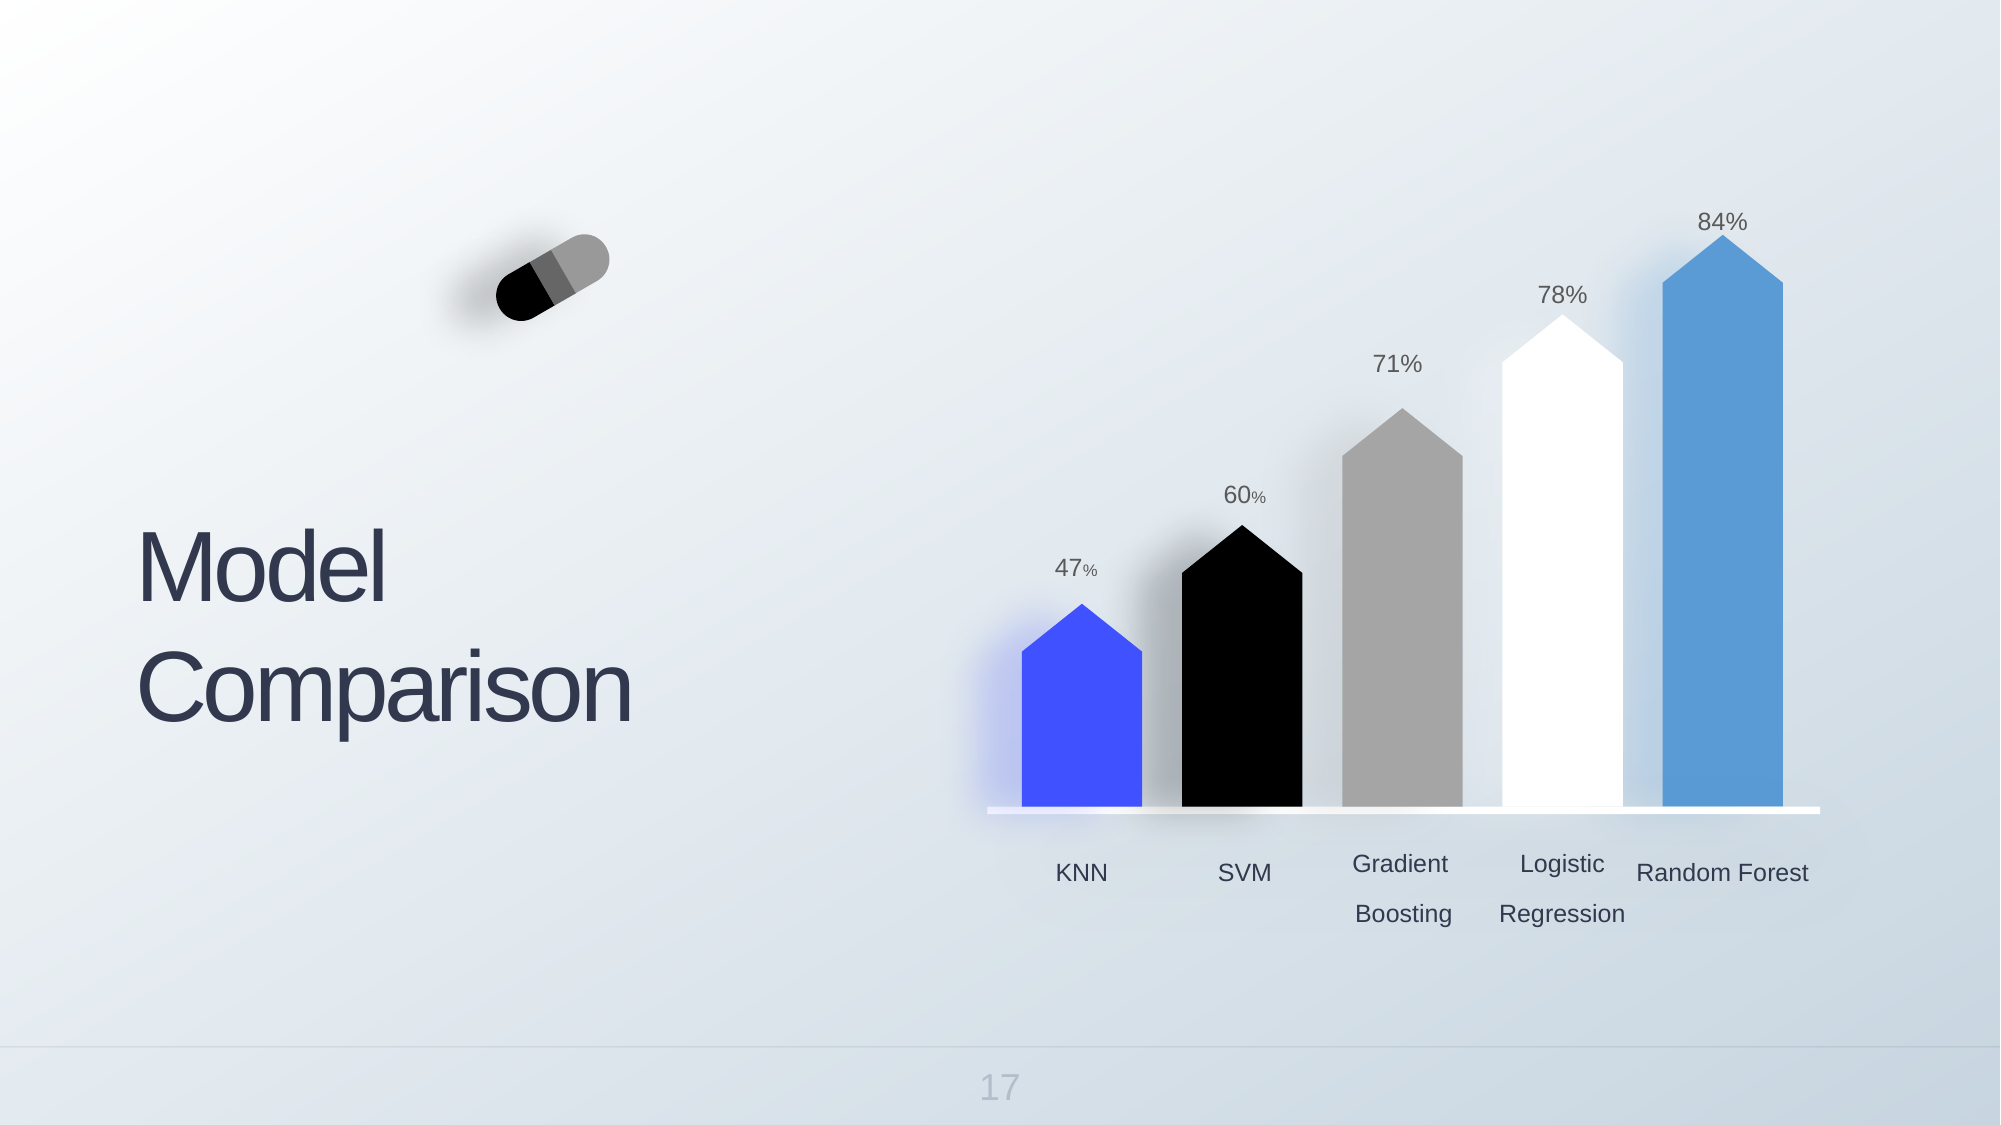

84%
78%
71%

60%

47%

KNN
SVM
Gradient
Boosting
Logistic
Regression
Random Forest

Model Comparison